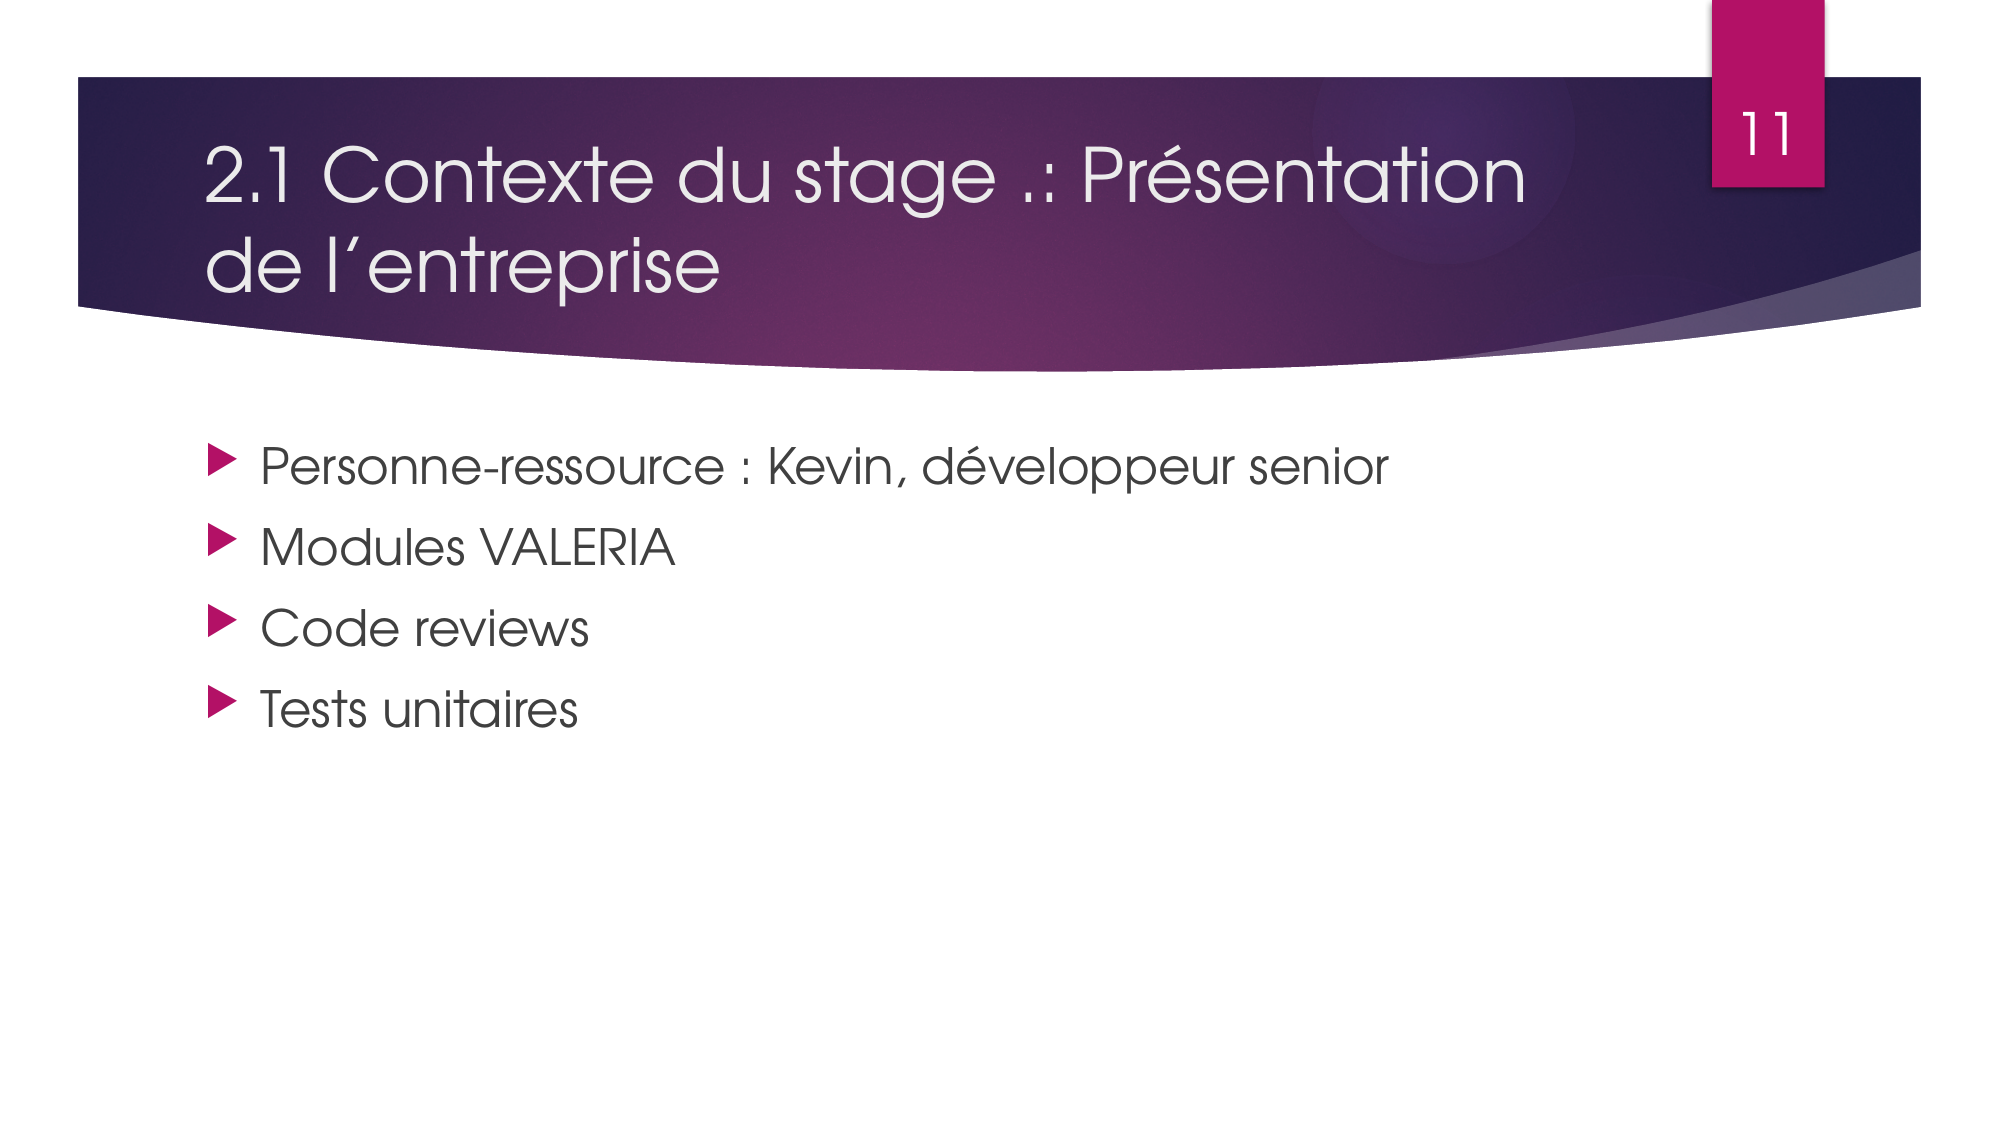

11
# 2.1 Contexte du stage .: Présentation de l’entreprise
Personne-ressource : Kevin, développeur senior
Modules VALERIA
Code reviews
Tests unitaires